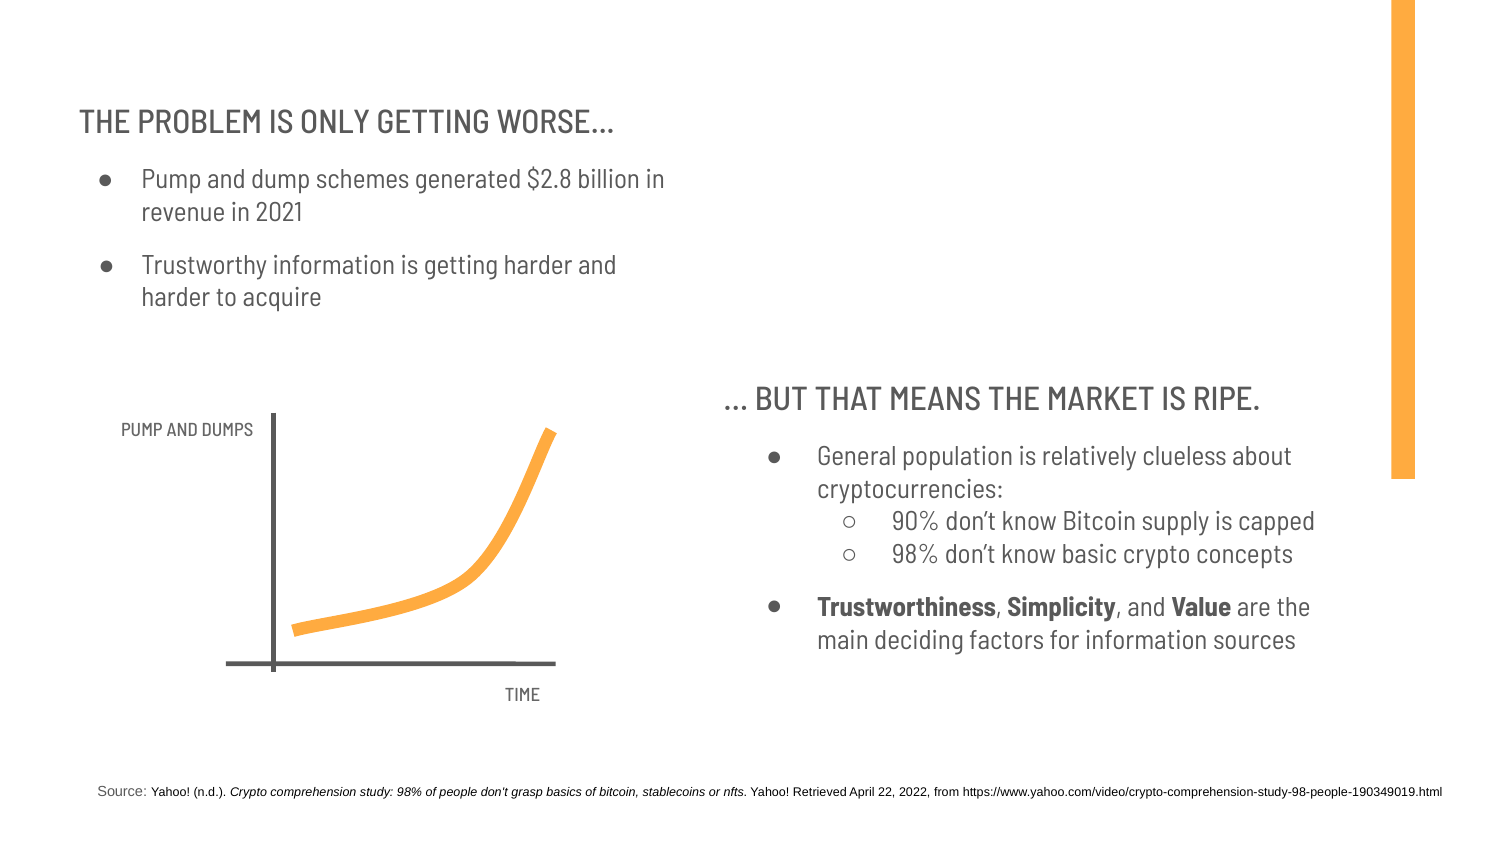

THE PROBLEM IS ONLY GETTING WORSE...
Pump and dump schemes generated $2.8 billion in revenue in 2021
Trustworthy information is getting harder and harder to acquire
… BUT THAT MEANS THE MARKET IS RIPE.
PUMP AND DUMPS
General population is relatively clueless about cryptocurrencies:
90% don’t know Bitcoin supply is capped
98% don’t know basic crypto concepts
Trustworthiness, Simplicity, and Value are the main deciding factors for information sources

TIME
Source: Yahoo! (n.d.). Crypto comprehension study: 98% of people don't grasp basics of bitcoin, stablecoins or nfts. Yahoo! Retrieved April 22, 2022, from https://www.yahoo.com/video/crypto-comprehension-study-98-people-190349019.html